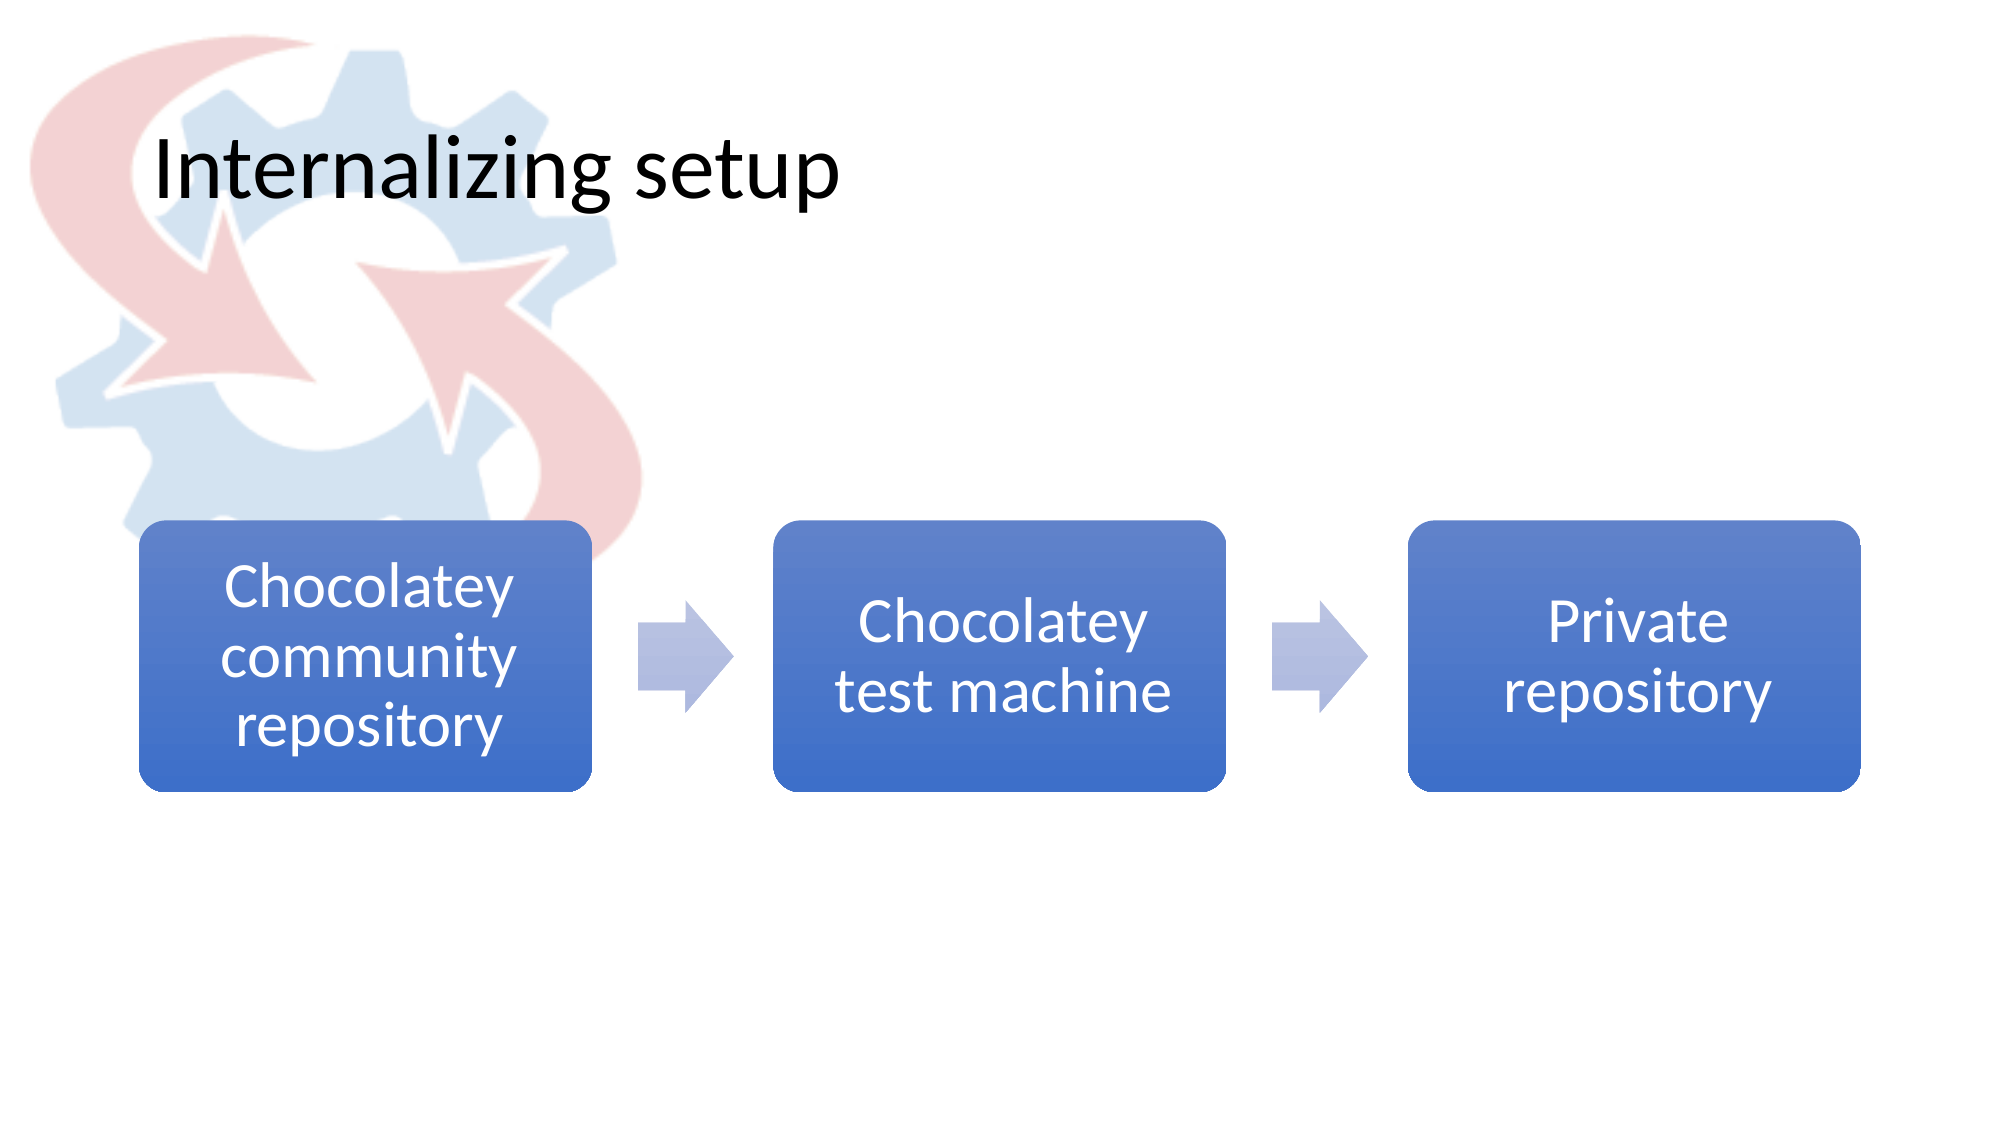

# Internalizing setup
Chocolatey community repository

Chocolatey test machine

Private repository